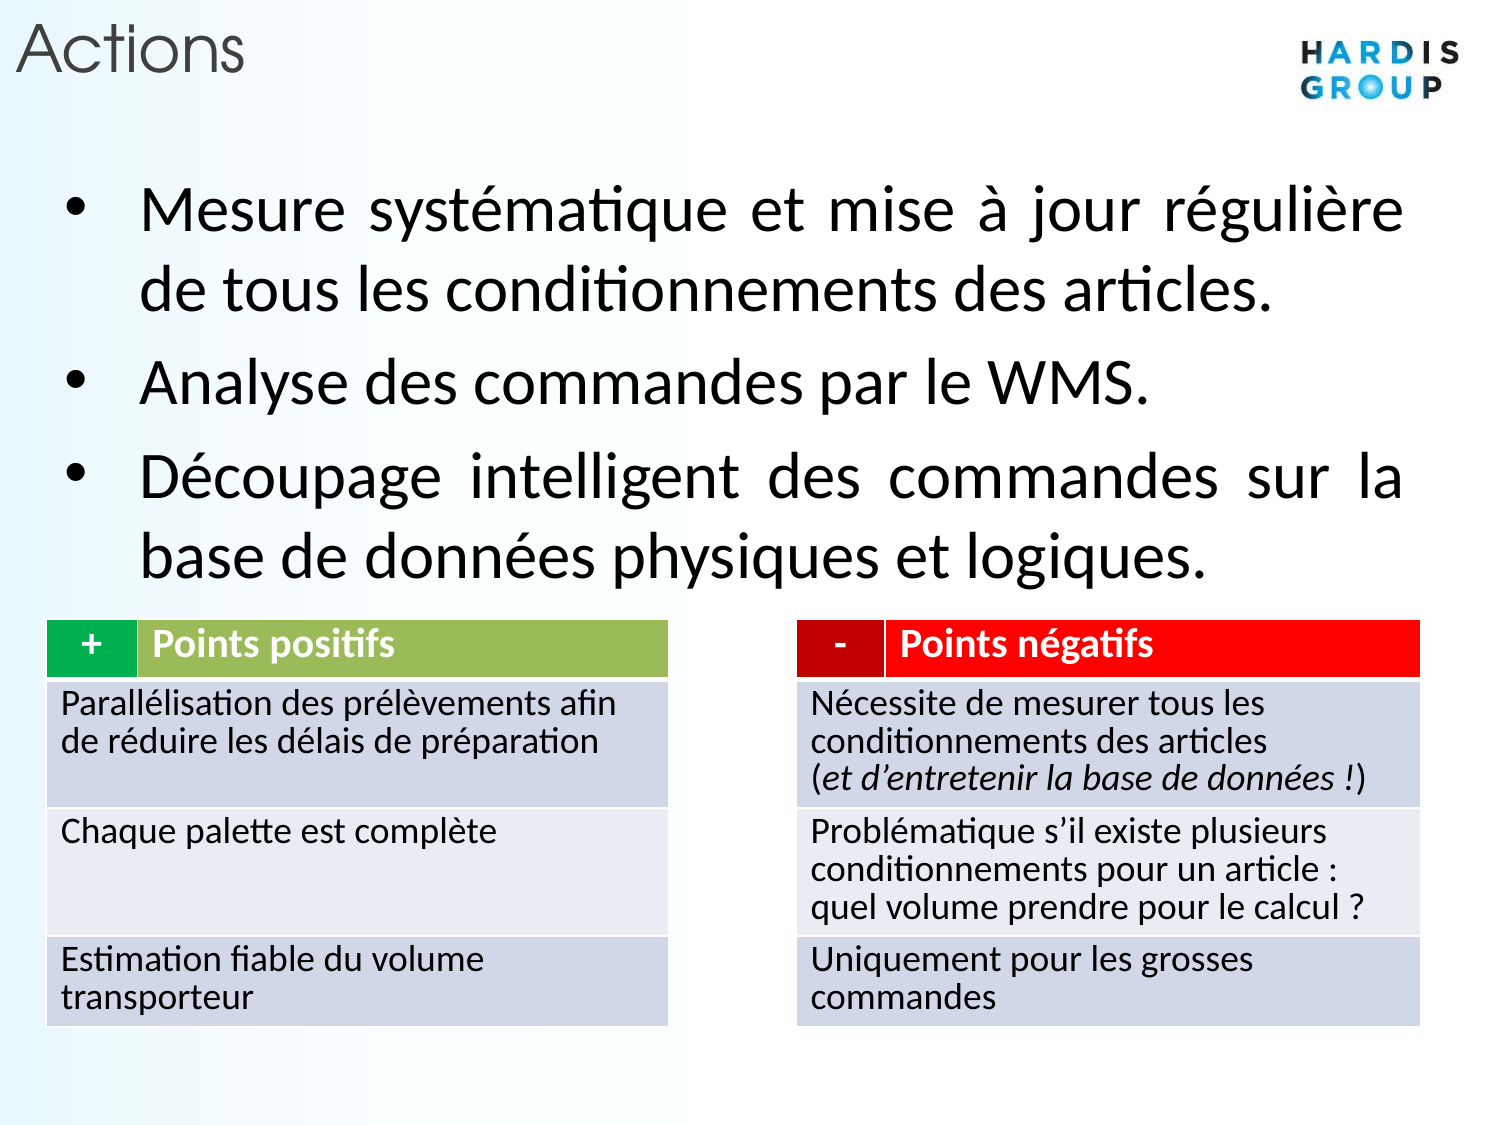

Actions
Mesure systématique et mise à jour régulière de tous les conditionnements des articles.
Analyse des commandes par le WMS.
Découpage intelligent des commandes sur la base de données physiques et logiques.
| + | Points positifs |  | - | Points négatifs |
| --- | --- | --- | --- | --- |
| Parallélisation des prélèvements afin de réduire les délais de préparation |  |  | Nécessite de mesurer tous les conditionnements des articles (et d’entretenir la base de données !) |  |
| Chaque palette est complète |  |  | Problématique s’il existe plusieurs conditionnements pour un article : quel volume prendre pour le calcul ? |  |
| Estimation fiable du volume transporteur |  |  | Uniquement pour les grosses commandes |  |